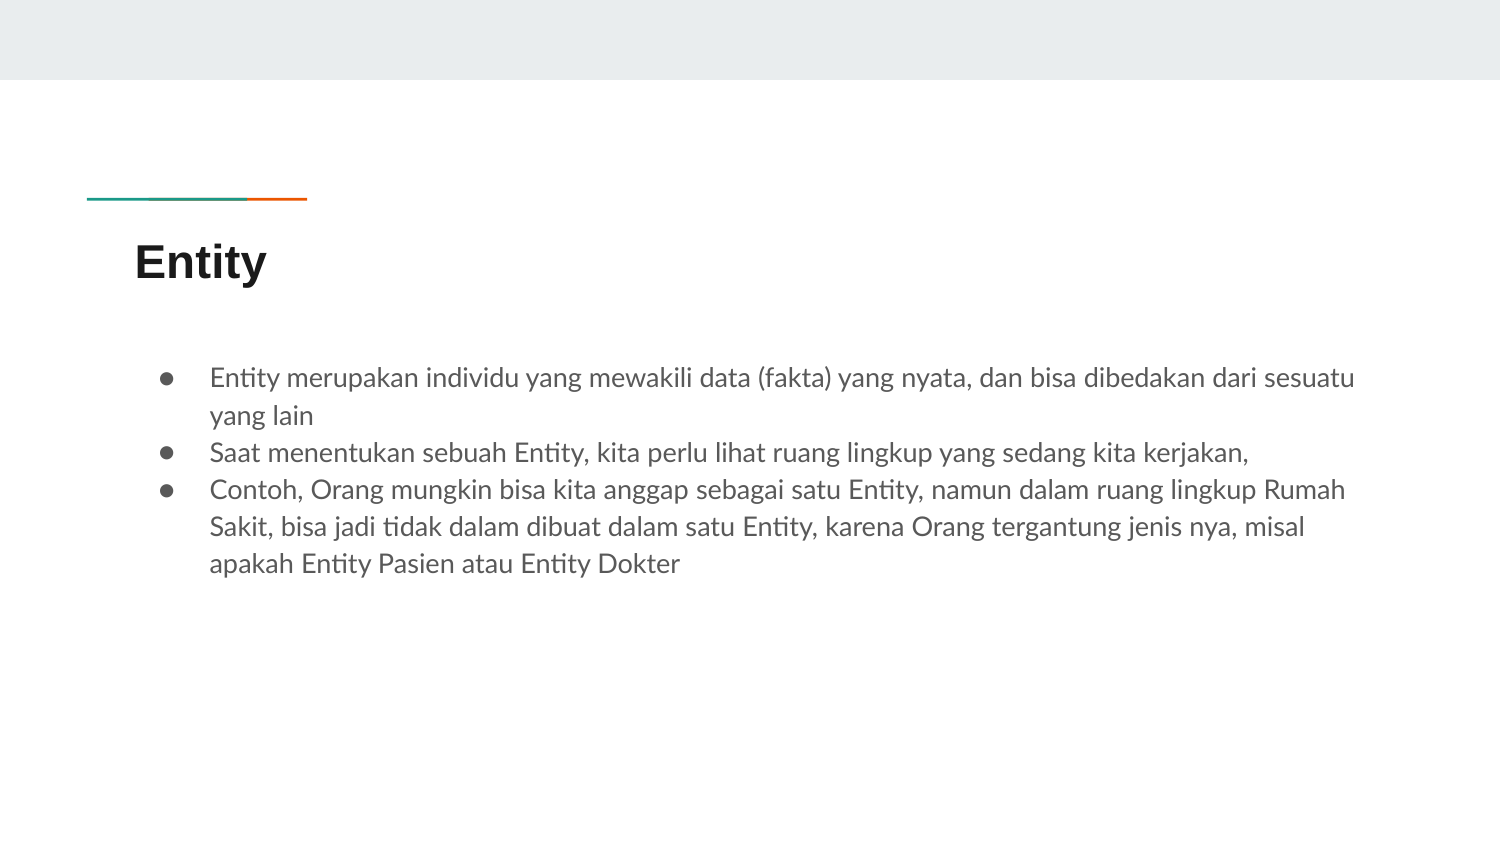

# Entity
Entity merupakan individu yang mewakili data (fakta) yang nyata, dan bisa dibedakan dari sesuatu yang lain
Saat menentukan sebuah Entity, kita perlu lihat ruang lingkup yang sedang kita kerjakan,
Contoh, Orang mungkin bisa kita anggap sebagai satu Entity, namun dalam ruang lingkup Rumah Sakit, bisa jadi tidak dalam dibuat dalam satu Entity, karena Orang tergantung jenis nya, misal apakah Entity Pasien atau Entity Dokter